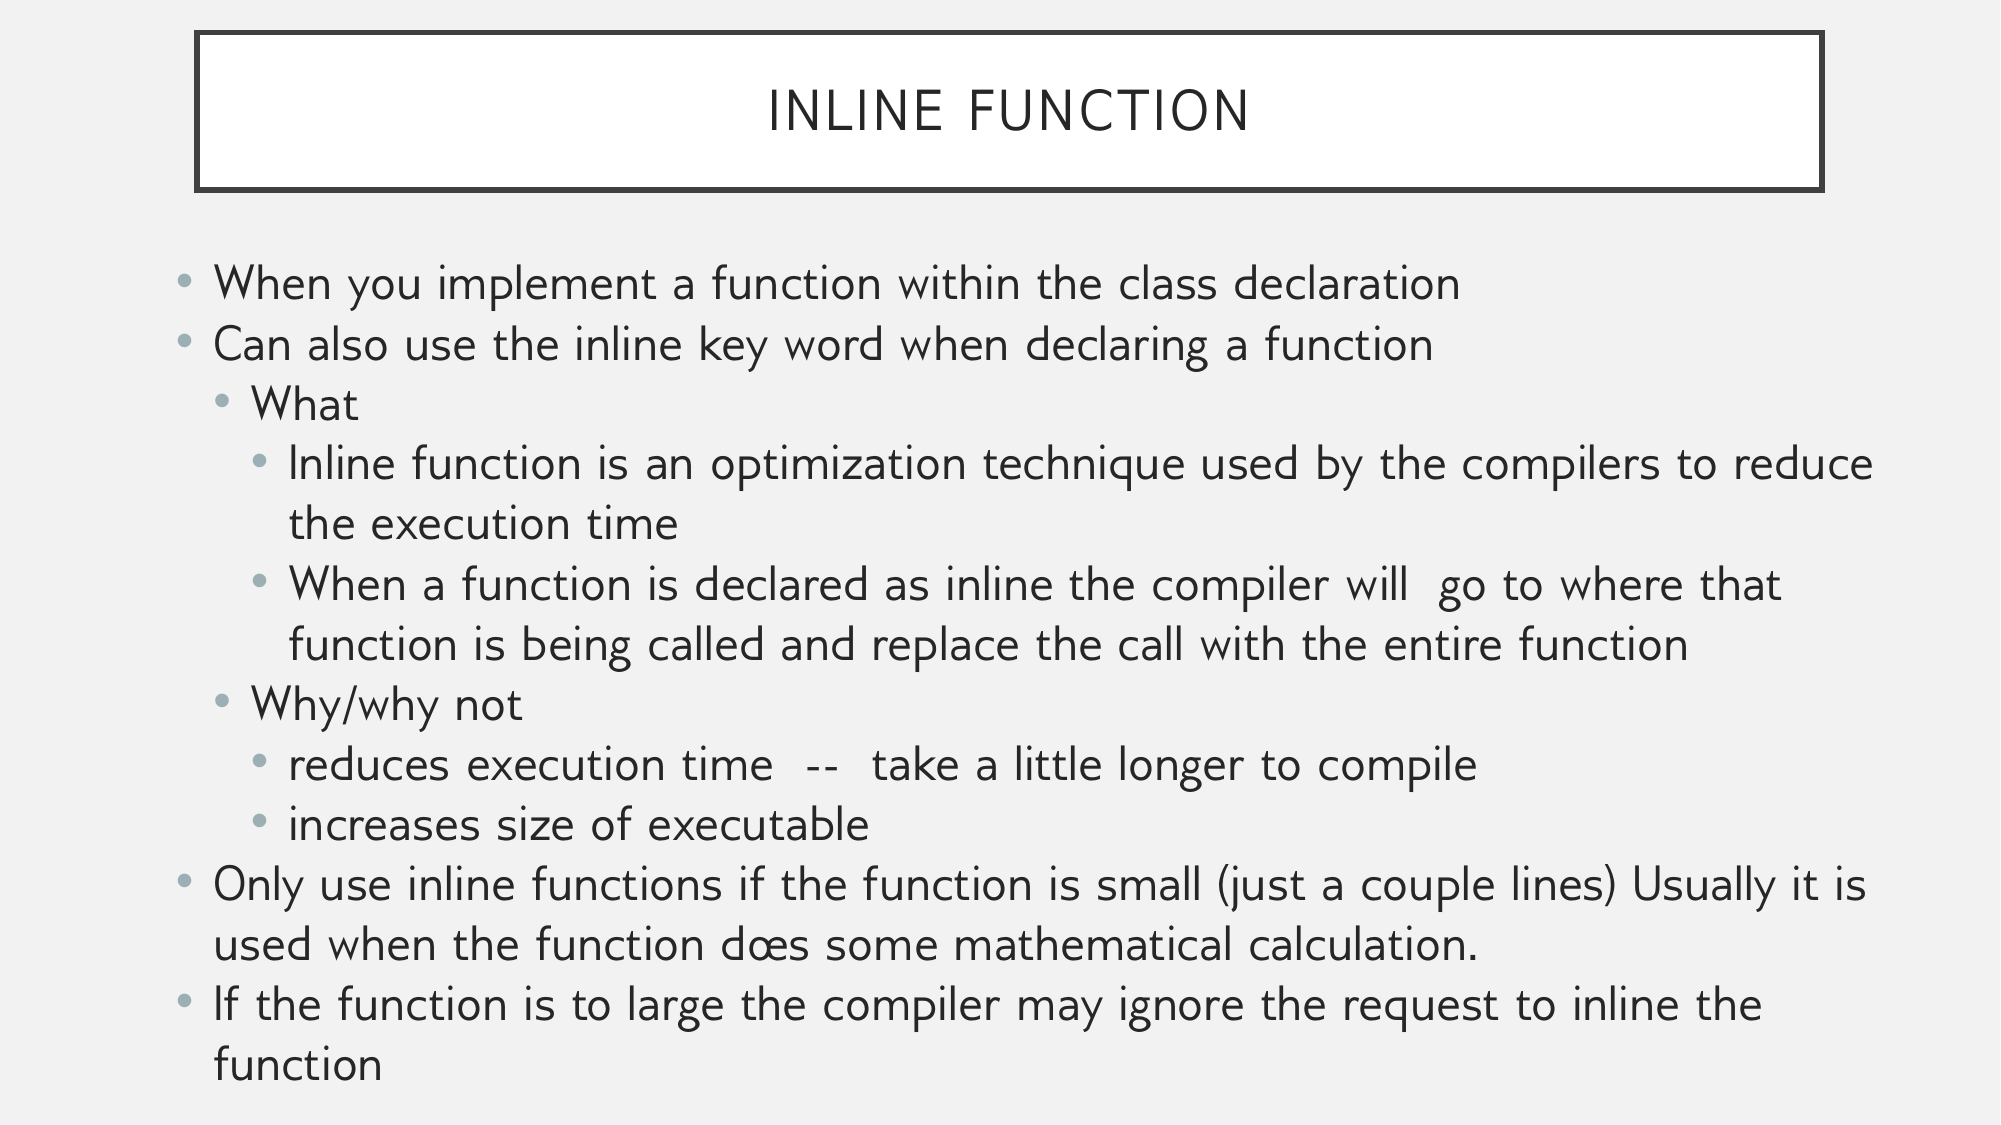

# Inline function
When you implement a function within the class declaration
Can also use the inline key word when declaring a function
What
Inline function is an optimization technique used by the compilers to reduce the execution time
When a function is declared as inline the compiler will  go to where that function is being called and replace the call with the entire function
Why/why not
reduces execution time  --  take a little longer to compile
increases size of executable
Only use inline functions if the function is small (just a couple lines) Usually it is used when the function does some mathematical calculation.
If the function is to large the compiler may ignore the request to inline the function